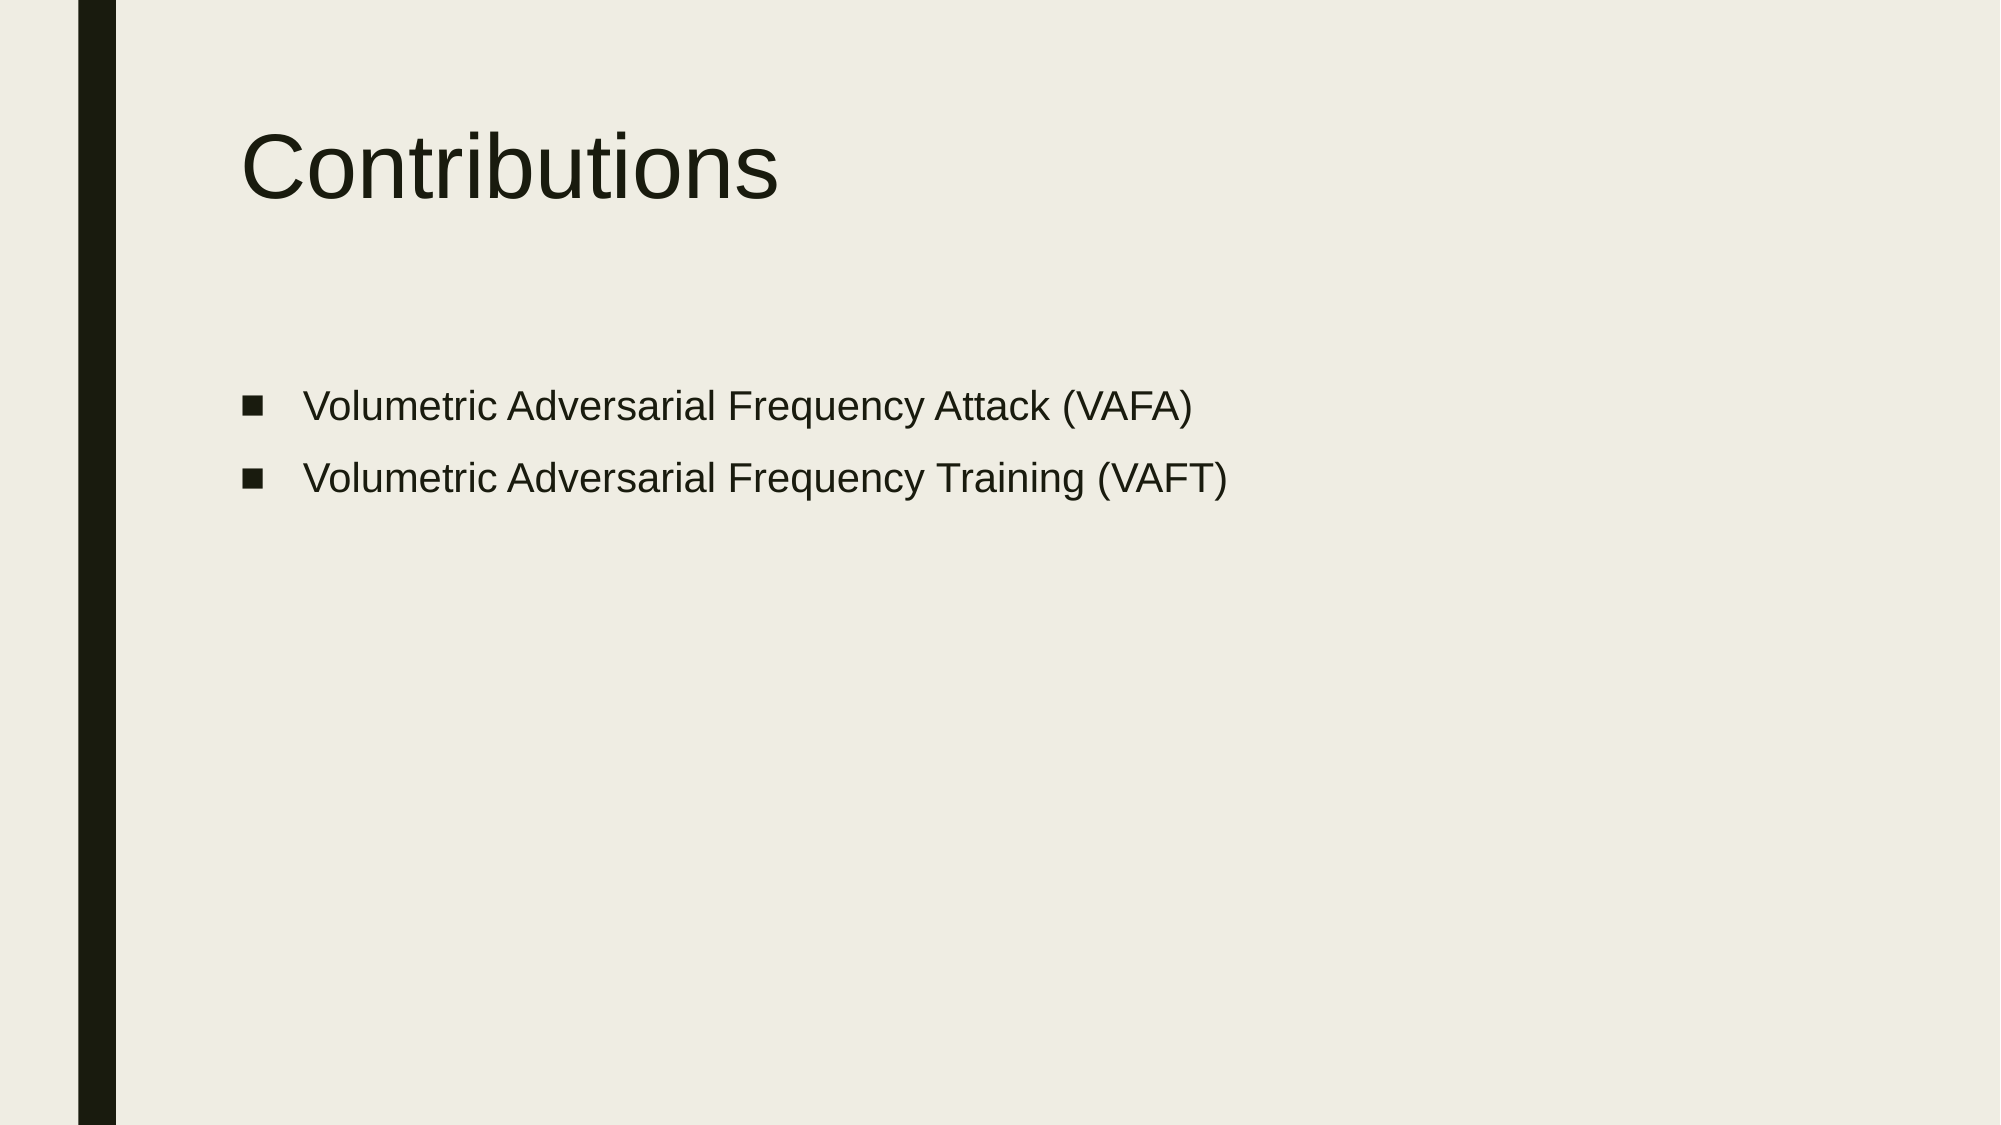

# Contributions
Volumetric Adversarial Frequency Attack (VAFA)
Volumetric Adversarial Frequency Training (VAFT)